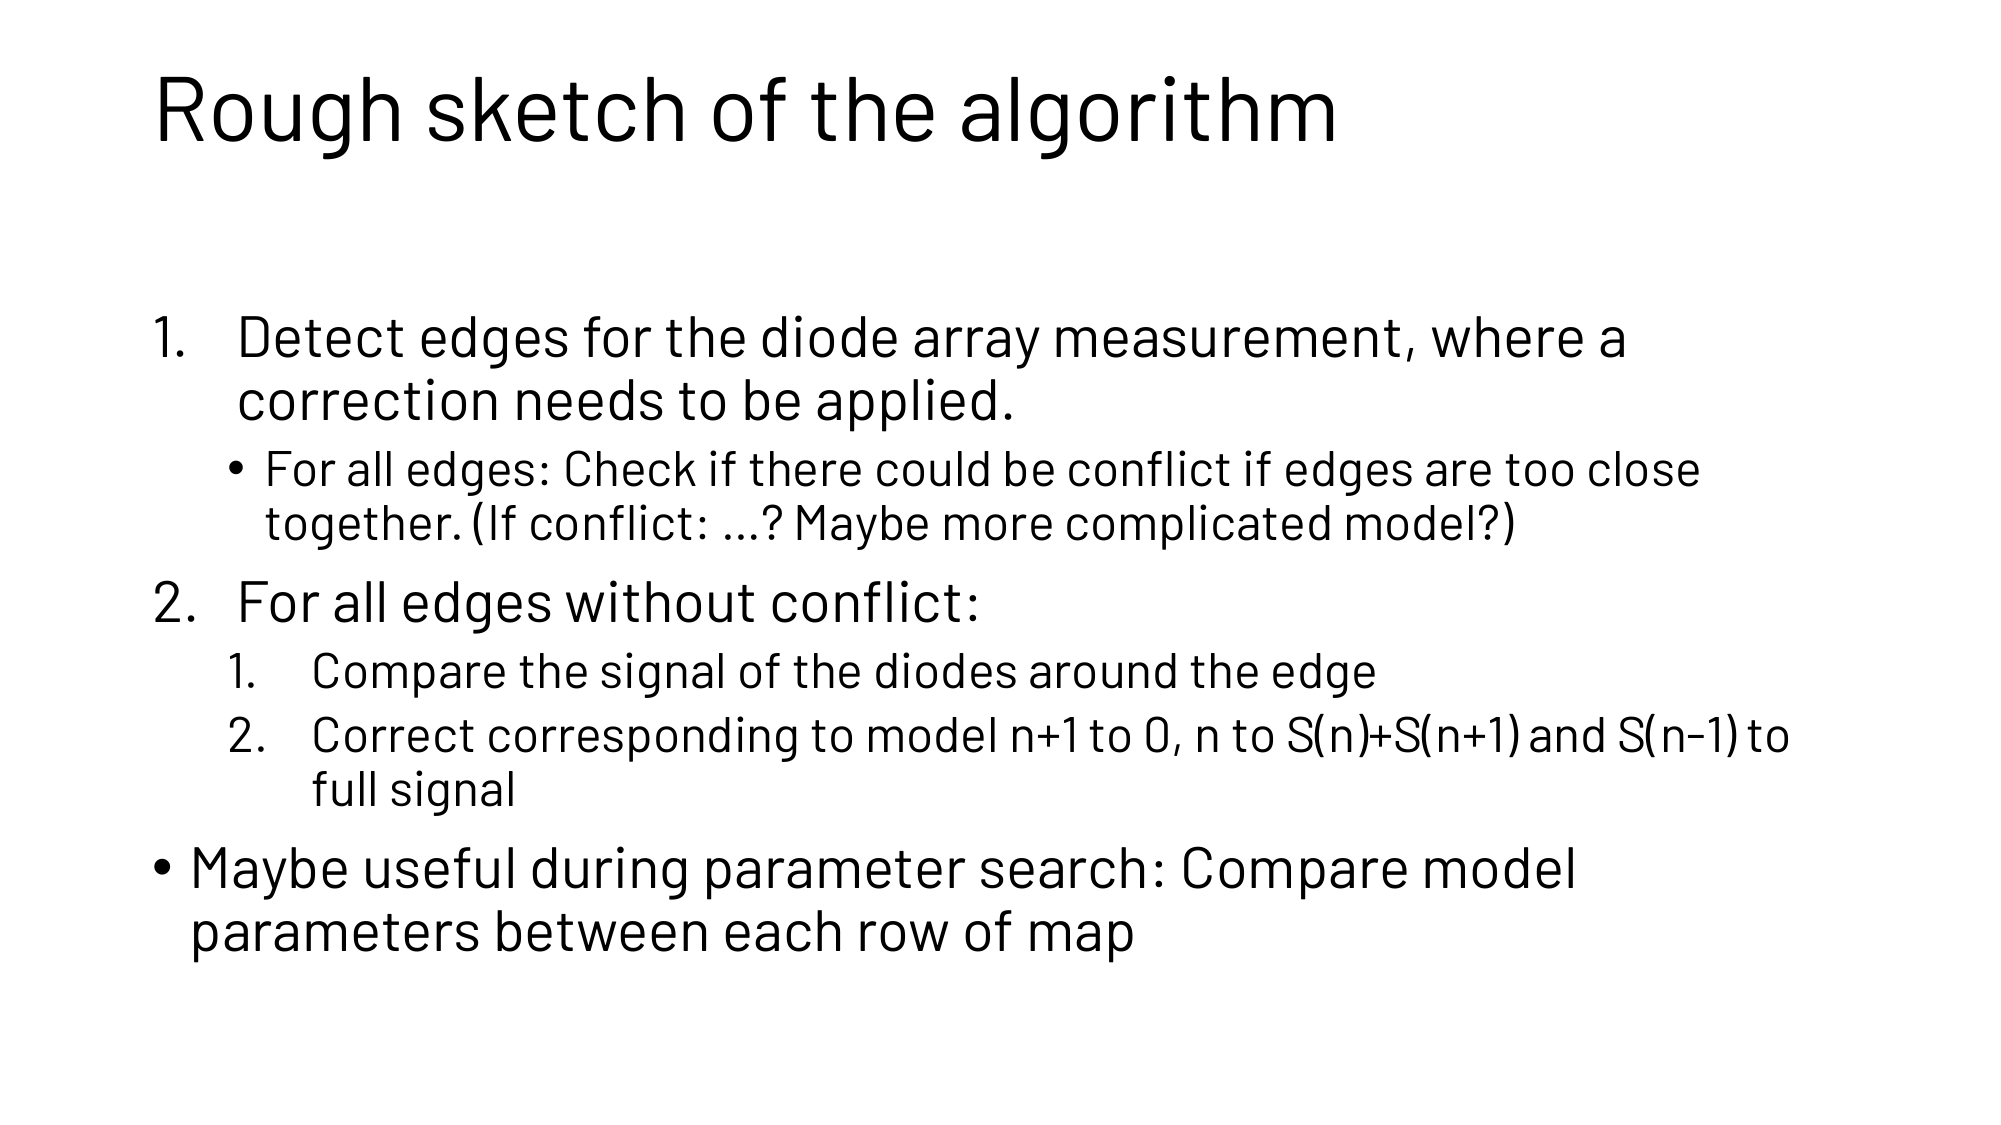

# Rough sketch of the algorithm
Detect edges for the diode array measurement, where a correction needs to be applied.
For all edges: Check if there could be conflict if edges are too close together. (If conflict: …? Maybe more complicated model?)
For all edges without conflict:
Compare the signal of the diodes around the edge
Correct corresponding to model n+1 to 0, n to S(n)+S(n+1) and S(n-1) to full signal
Maybe useful during parameter search: Compare model parameters between each row of map